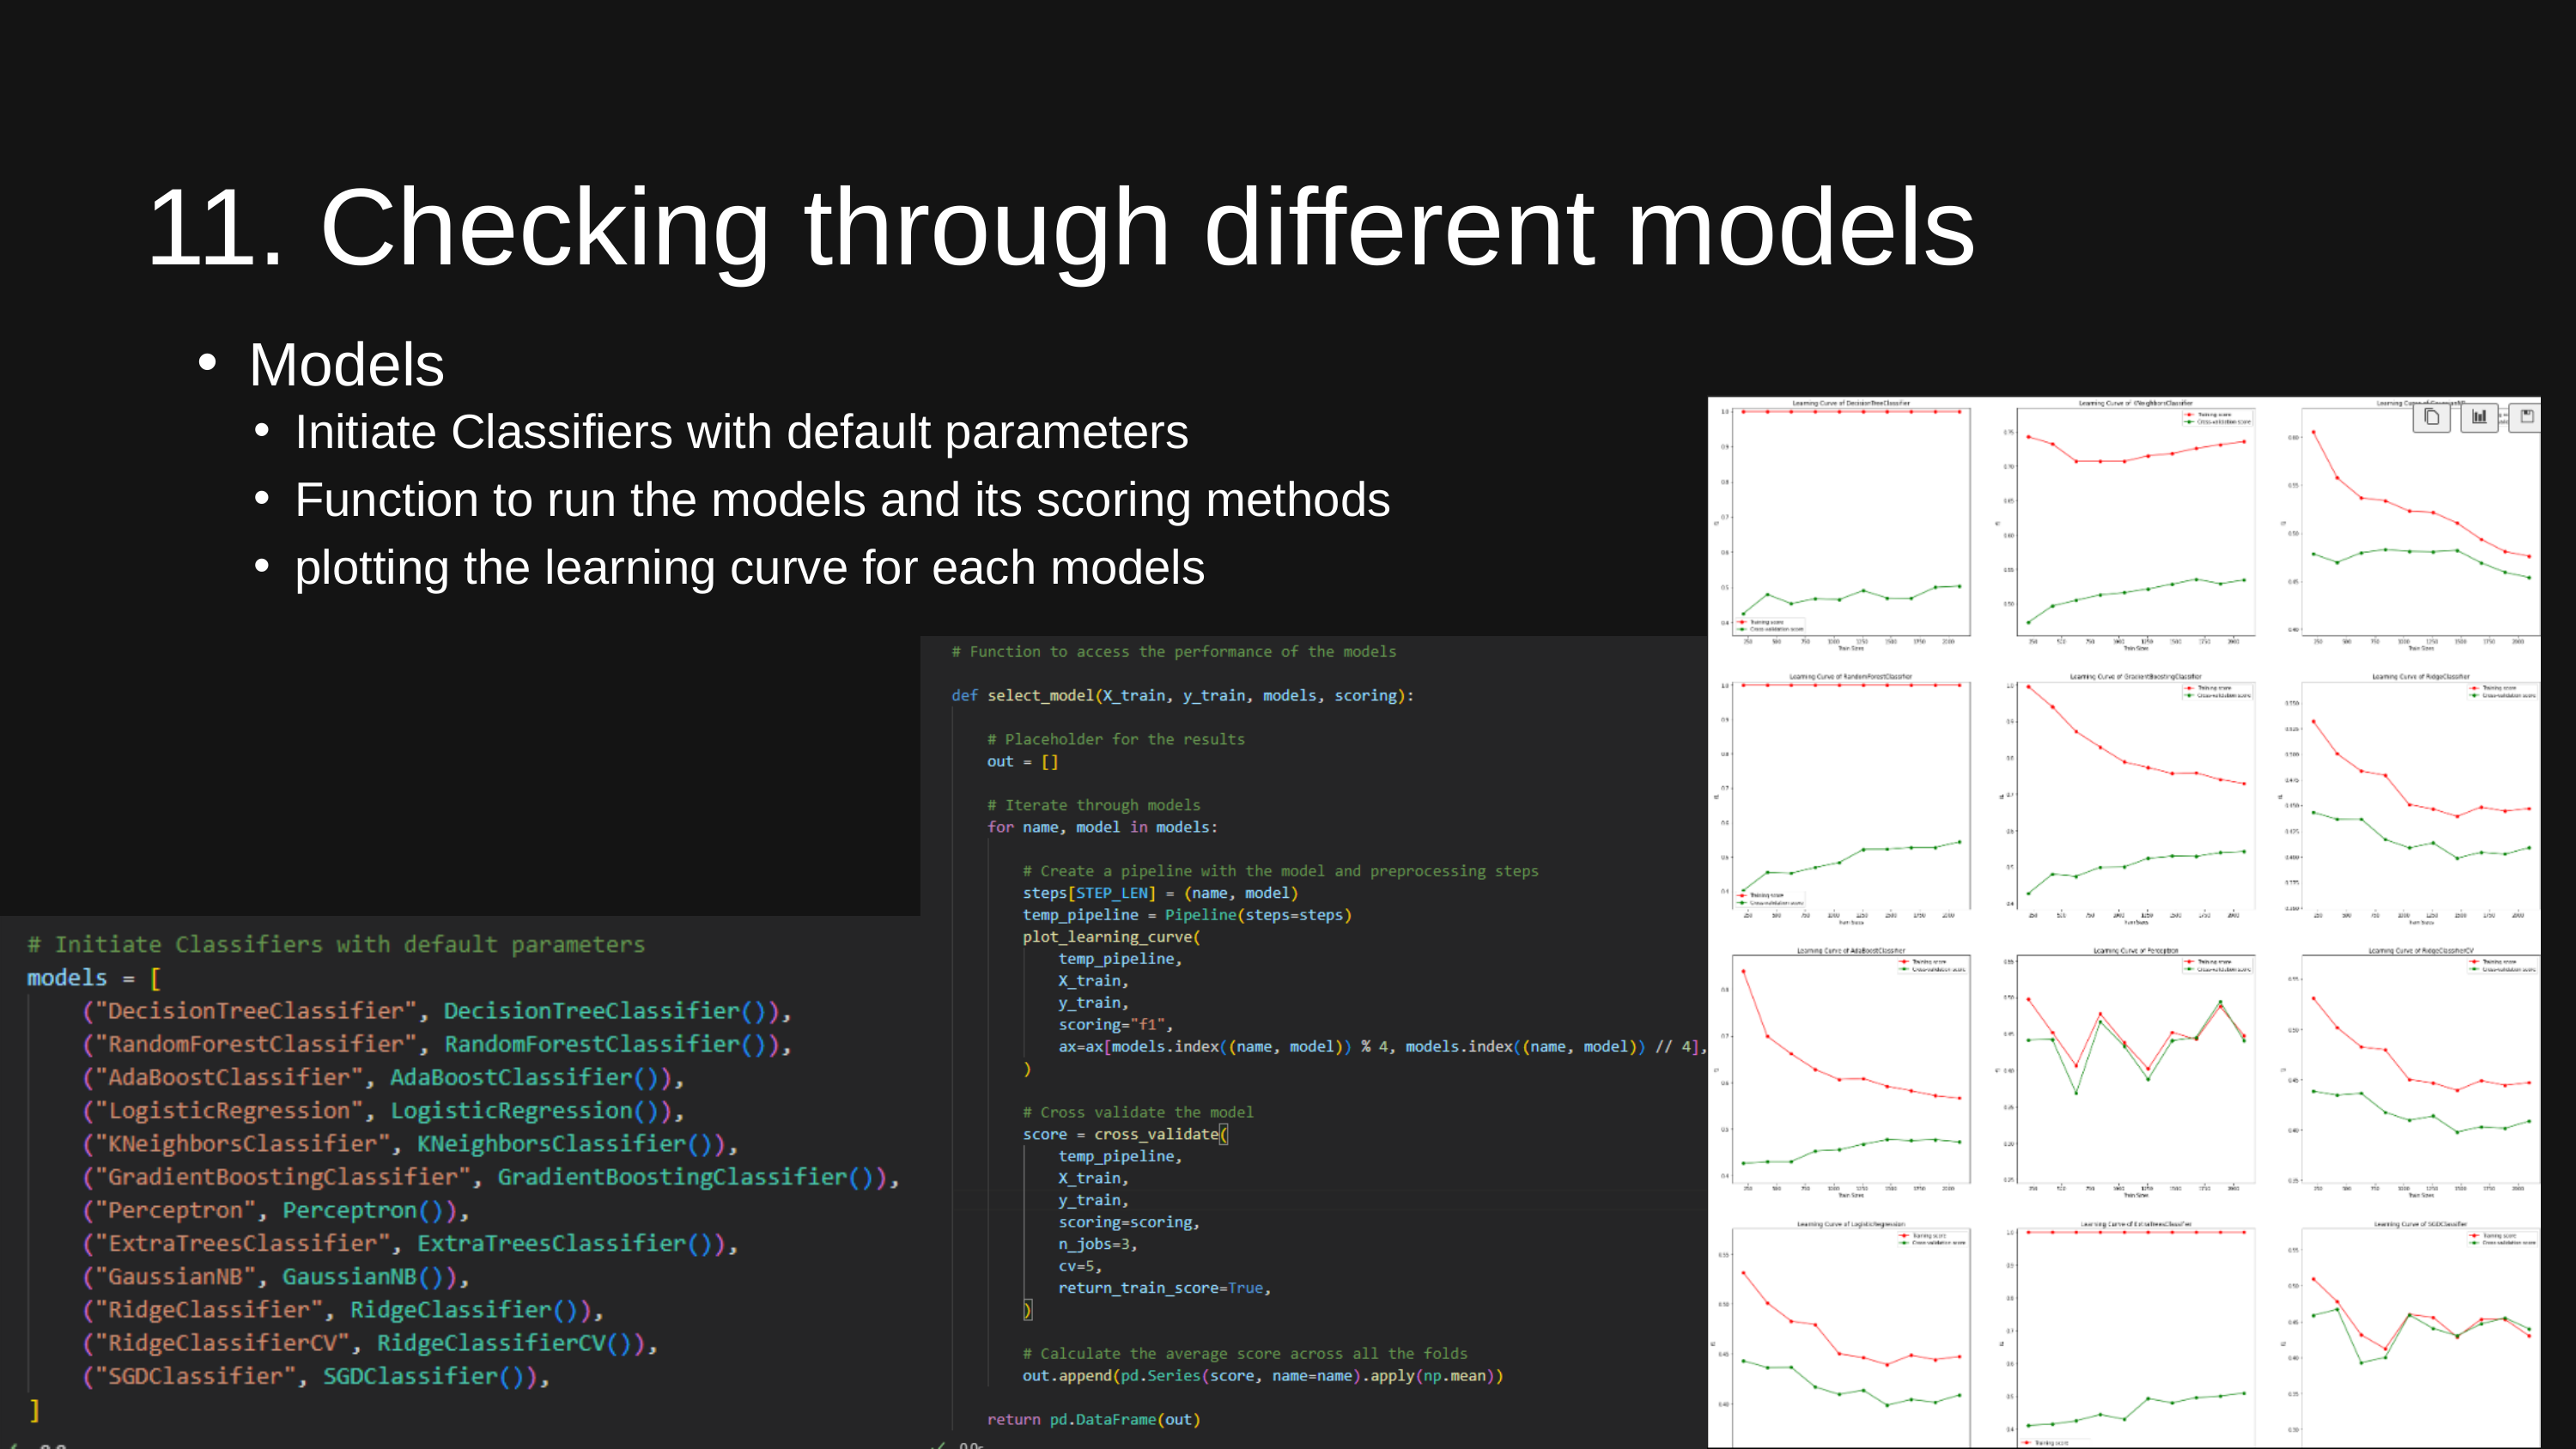

11. Checking through different models
Models
Initiate Classifiers with default parameters
Function to run the models and its scoring methods
plotting the learning curve for each models